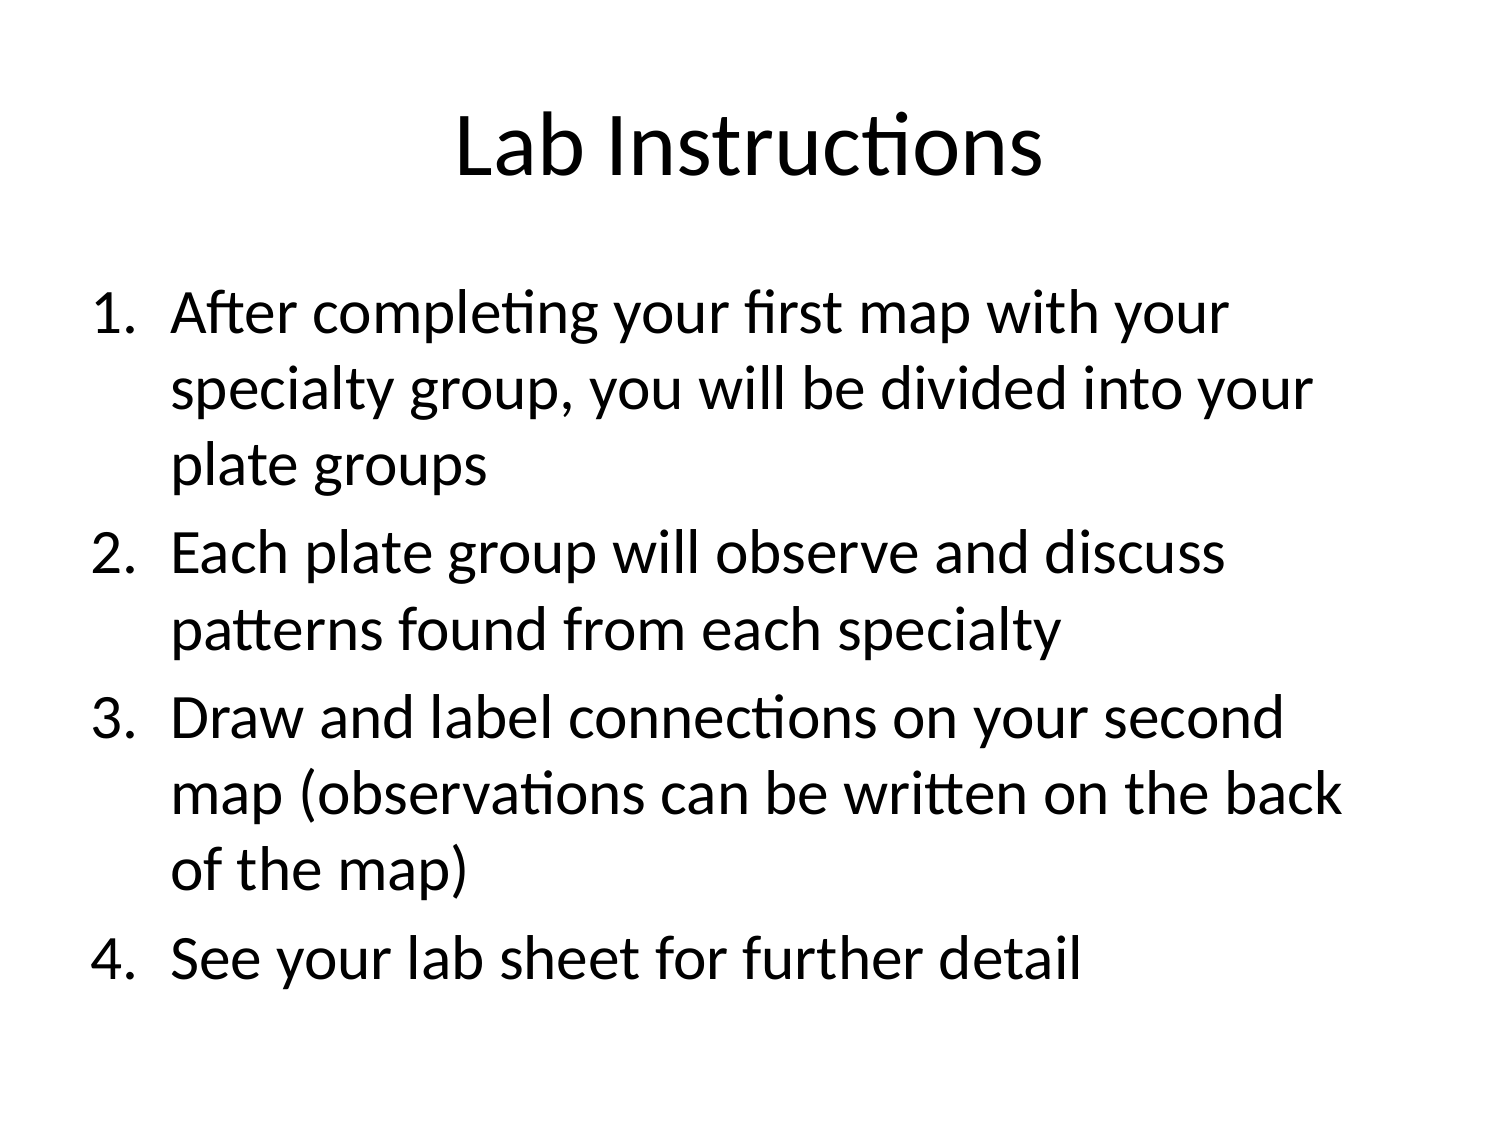

# Lab Instructions
After completing your first map with your specialty group, you will be divided into your plate groups
Each plate group will observe and discuss patterns found from each specialty
Draw and label connections on your second map (observations can be written on the back of the map)
See your lab sheet for further detail